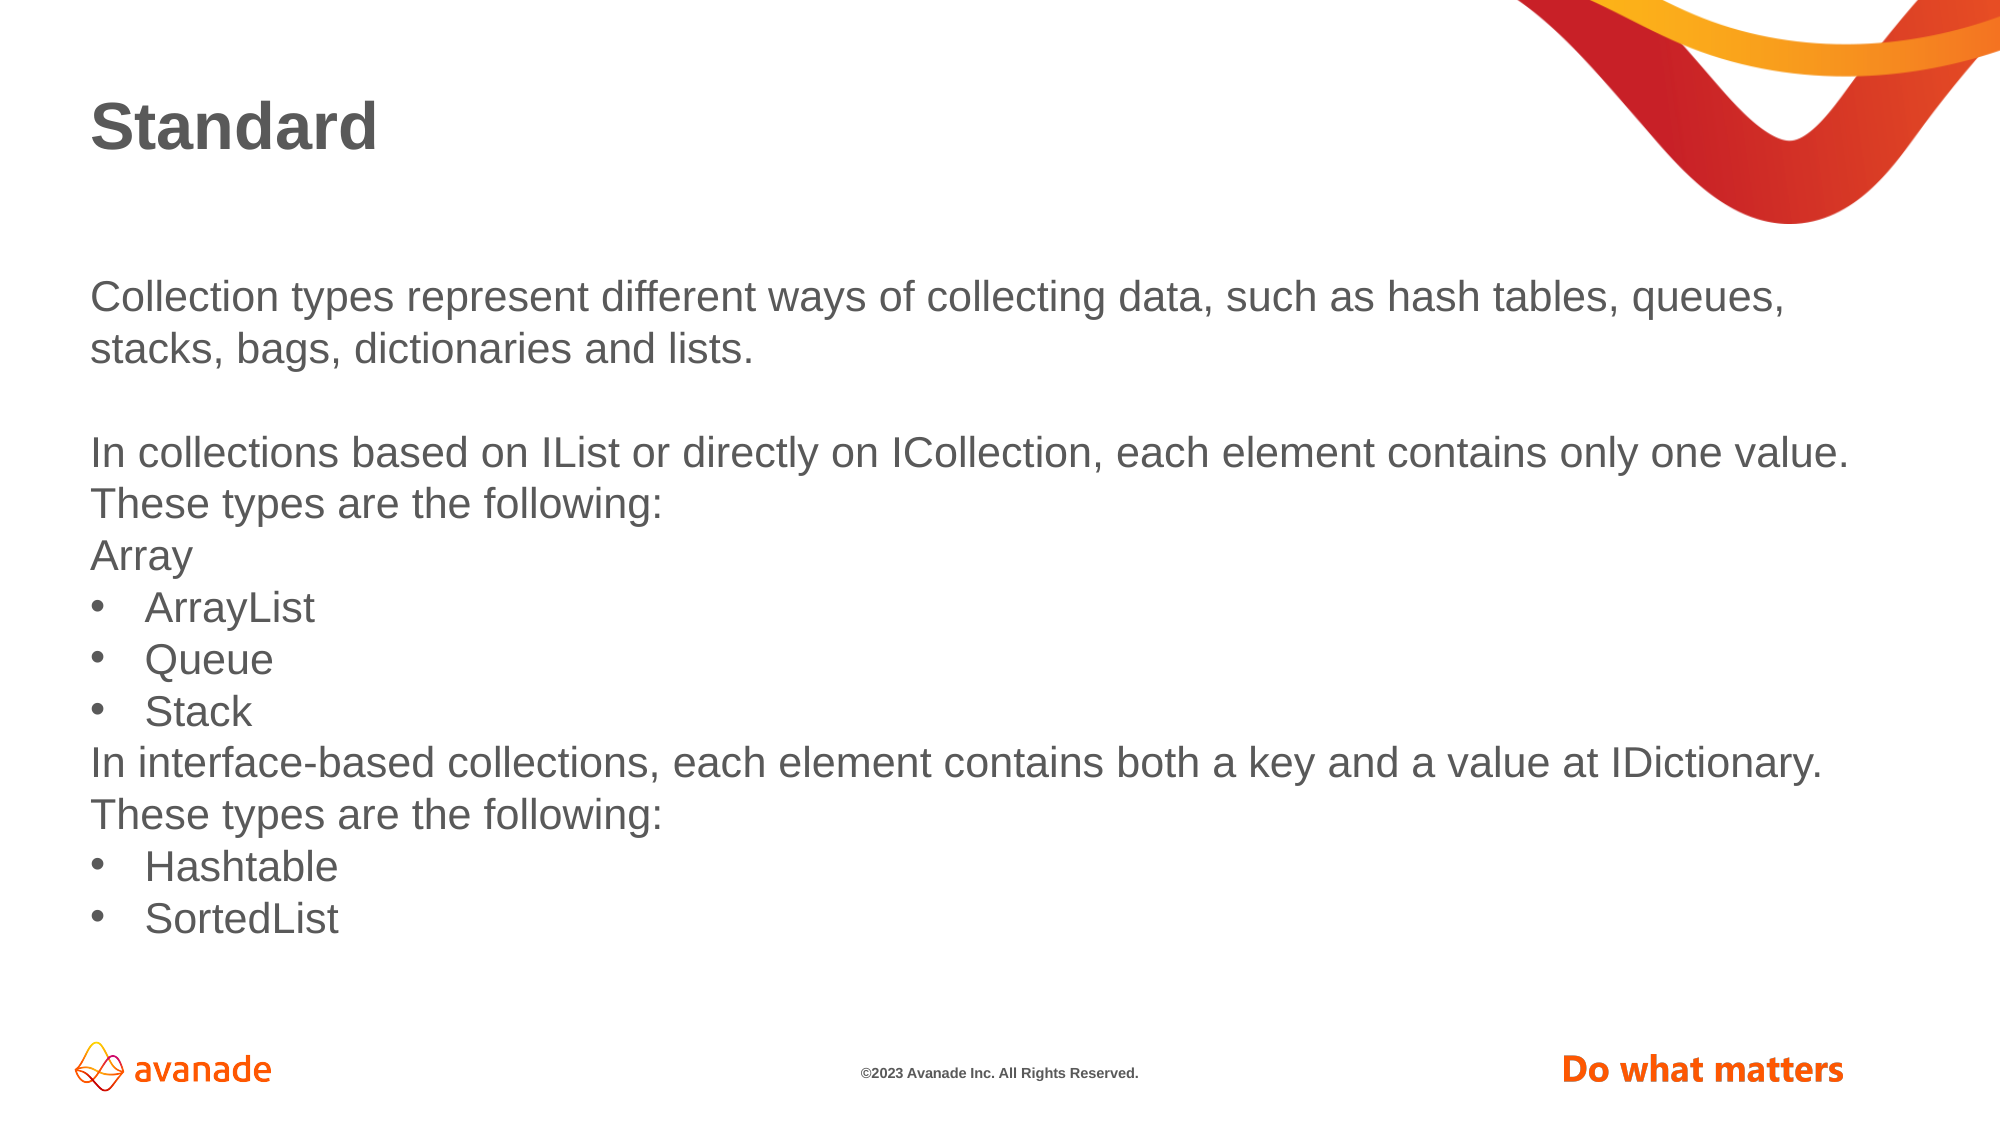

# Standard
Collection types represent different ways of collecting data, such as hash tables, queues, stacks, bags, dictionaries and lists.

In collections based on IList or directly on ICollection, each element contains only one value. These types are the following:
Array
ArrayList
Queue
Stack
In interface-based collections, each element contains both a key and a value at IDictionary. These types are the following:
Hashtable
SortedList